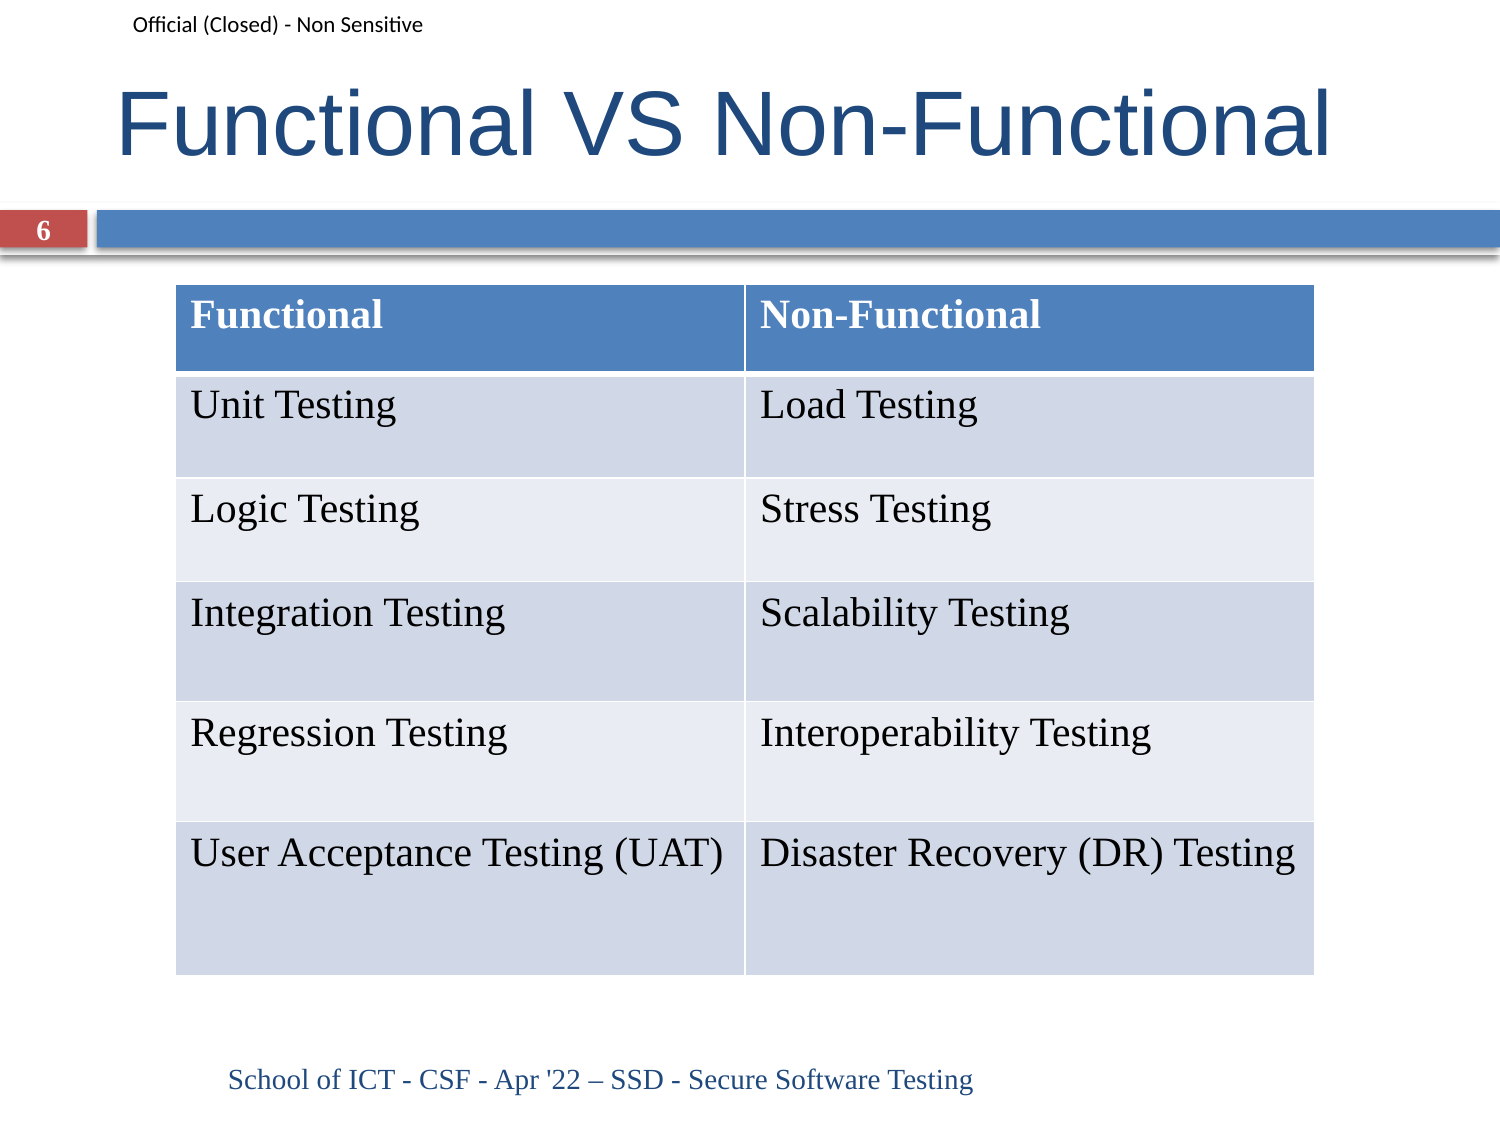

# Functional VS Non-Functional
6
| Functional | Non-Functional |
| --- | --- |
| Unit Testing | Load Testing |
| Logic Testing | Stress Testing |
| Integration Testing | Scalability Testing |
| Regression Testing | Interoperability Testing |
| User Acceptance Testing (UAT) | Disaster Recovery (DR) Testing |
School of ICT - CSF - Apr '22 – SSD - Secure Software Testing